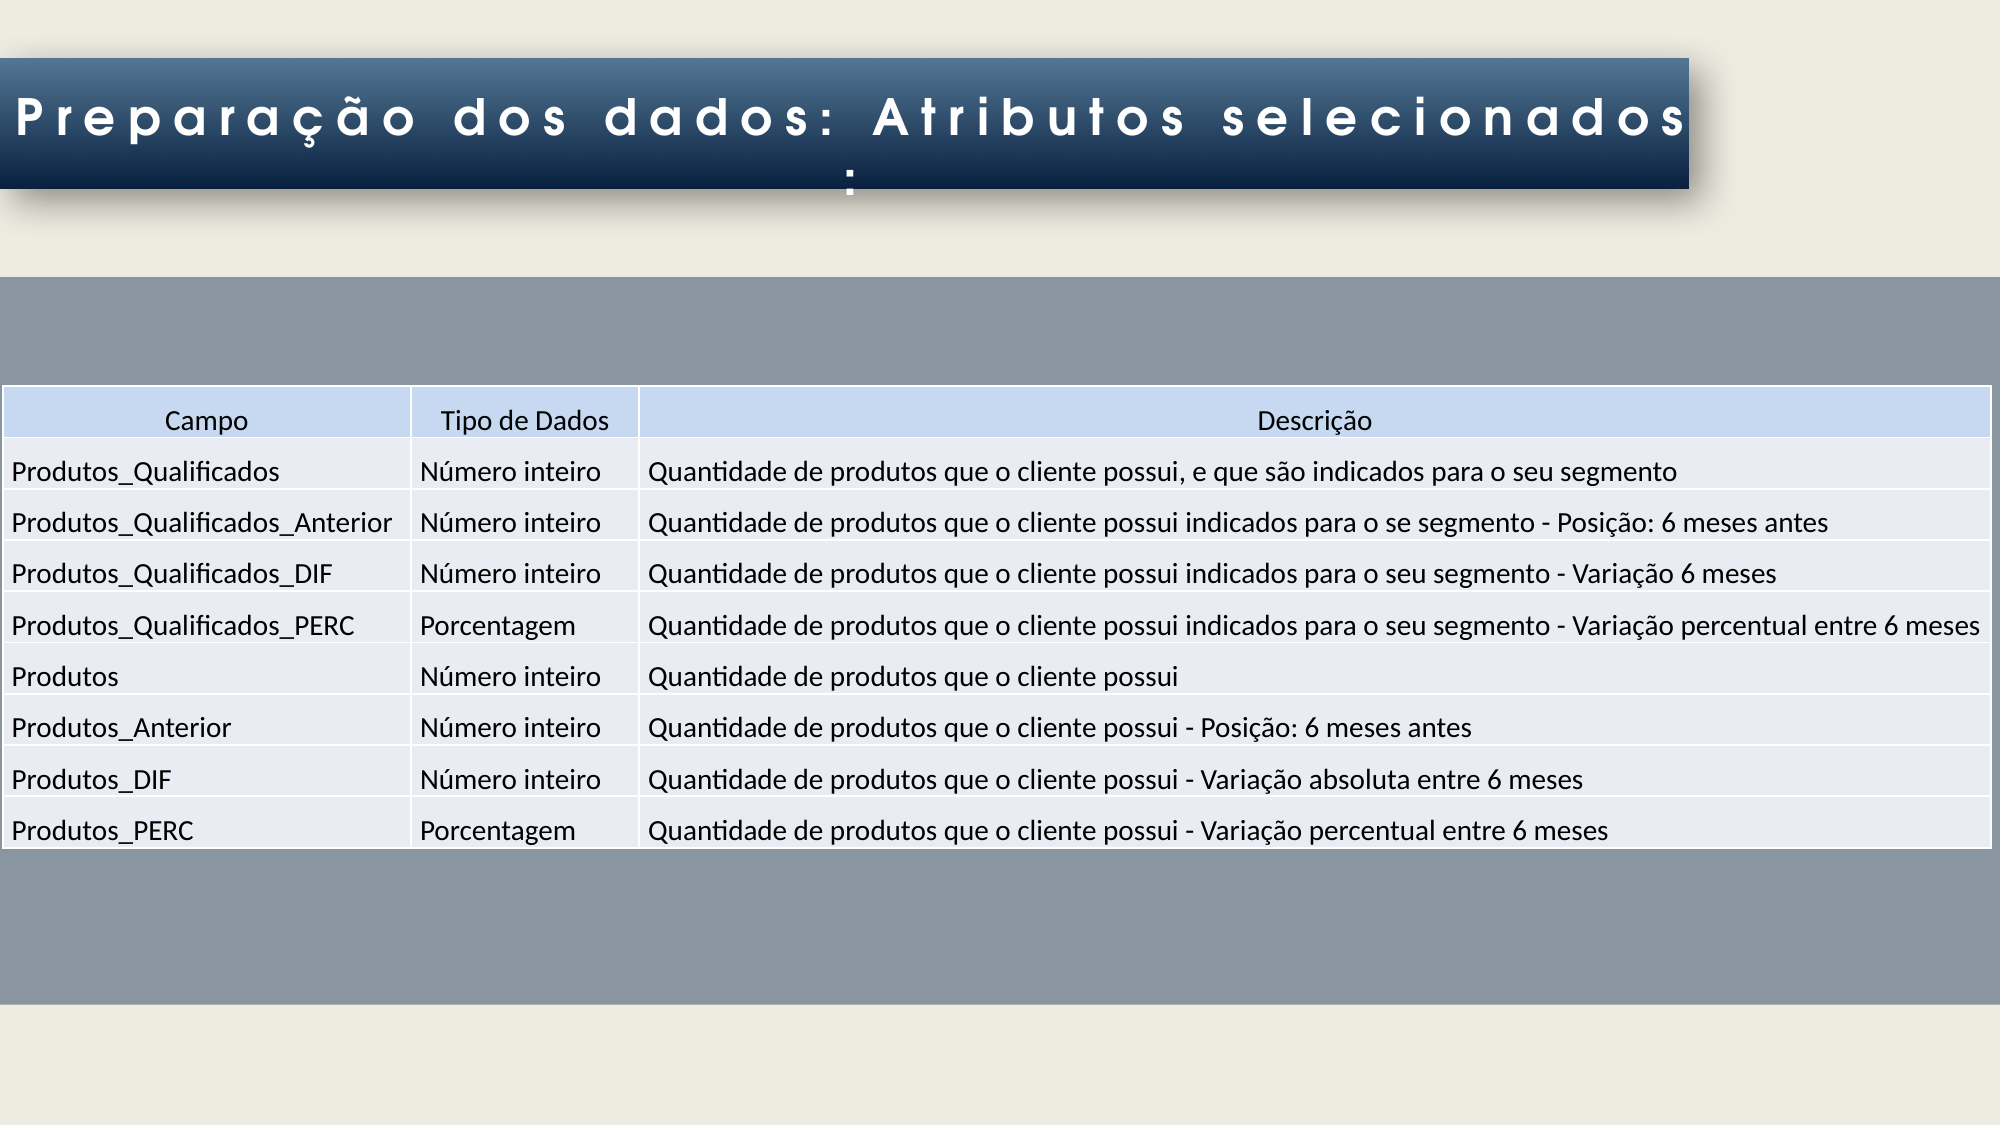

Preparação dos dados: Atributos selecionados
:

| Campo | Tipo de Dados | Descrição |
| --- | --- | --- |
| Produtos\_Qualificados | Número inteiro | Quantidade de produtos que o cliente possui, e que são indicados para o seu segmento |
| Produtos\_Qualificados\_Anterior | Número inteiro | Quantidade de produtos que o cliente possui indicados para o se segmento - Posição: 6 meses antes |
| Produtos\_Qualificados\_DIF | Número inteiro | Quantidade de produtos que o cliente possui indicados para o seu segmento - Variação 6 meses |
| Produtos\_Qualificados\_PERC | Porcentagem | Quantidade de produtos que o cliente possui indicados para o seu segmento - Variação percentual entre 6 meses |
| Produtos | Número inteiro | Quantidade de produtos que o cliente possui |
| Produtos\_Anterior | Número inteiro | Quantidade de produtos que o cliente possui - Posição: 6 meses antes |
| Produtos\_DIF | Número inteiro | Quantidade de produtos que o cliente possui - Variação absoluta entre 6 meses |
| Produtos\_PERC | Porcentagem | Quantidade de produtos que o cliente possui - Variação percentual entre 6 meses |